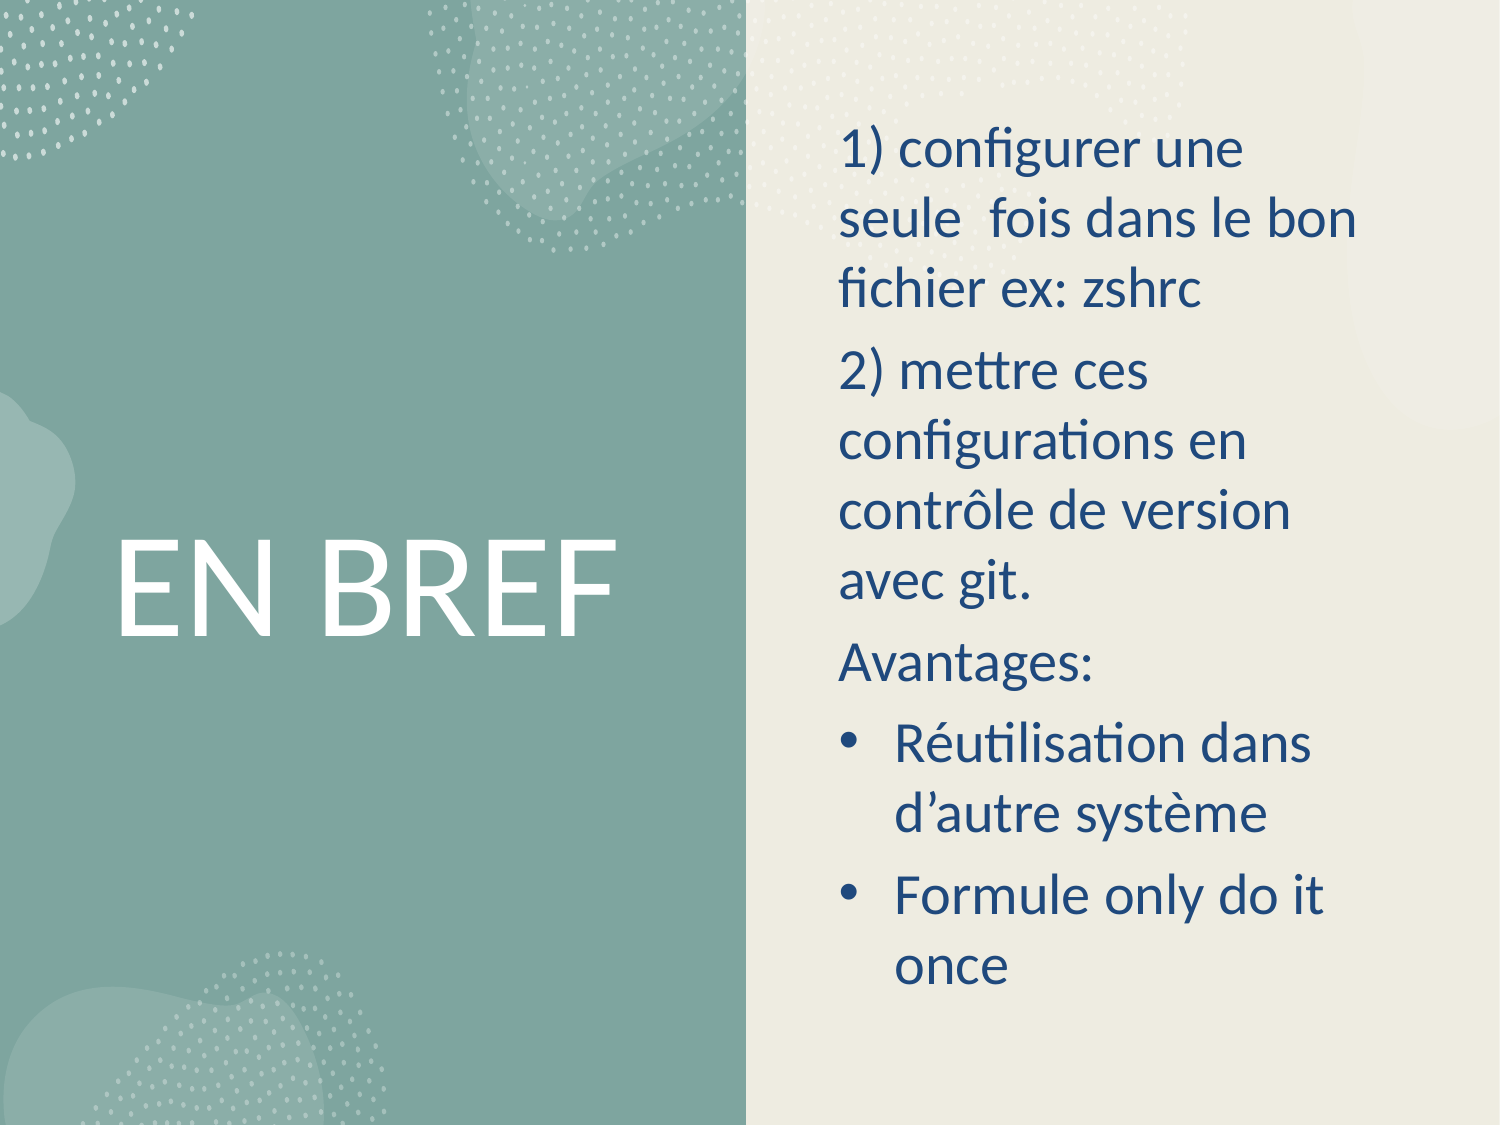

# EN BREF
1) configurer une seule  fois dans le bon fichier ex: zshrc
2) mettre ces configurations en contrôle de version avec git.
Avantages:
Réutilisation dans d’autre système
Formule only do it once